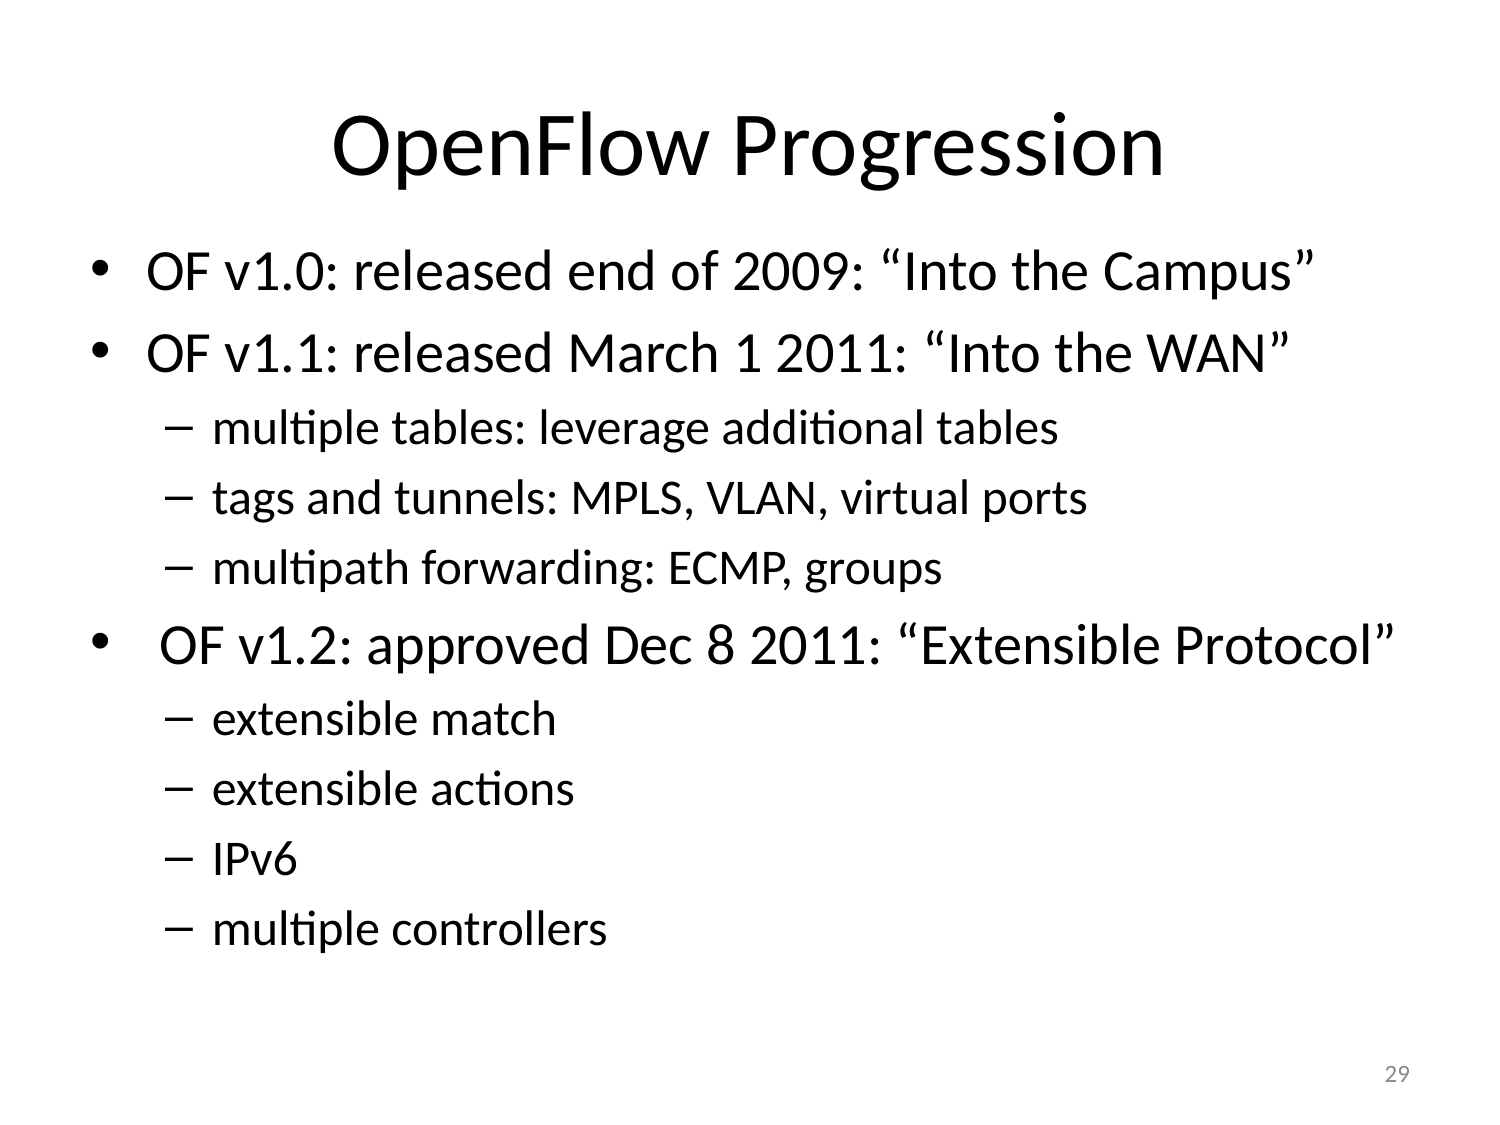

# OpenFlow Progression
OF v1.0: released end of 2009: “Into the Campus”
OF v1.1: released March 1 2011: “Into the WAN”
multiple tables: leverage additional tables
tags and tunnels: MPLS, VLAN, virtual ports
multipath forwarding: ECMP, groups
 OF v1.2: approved Dec 8 2011: “Extensible Protocol”
extensible match
extensible actions
IPv6
multiple controllers
29